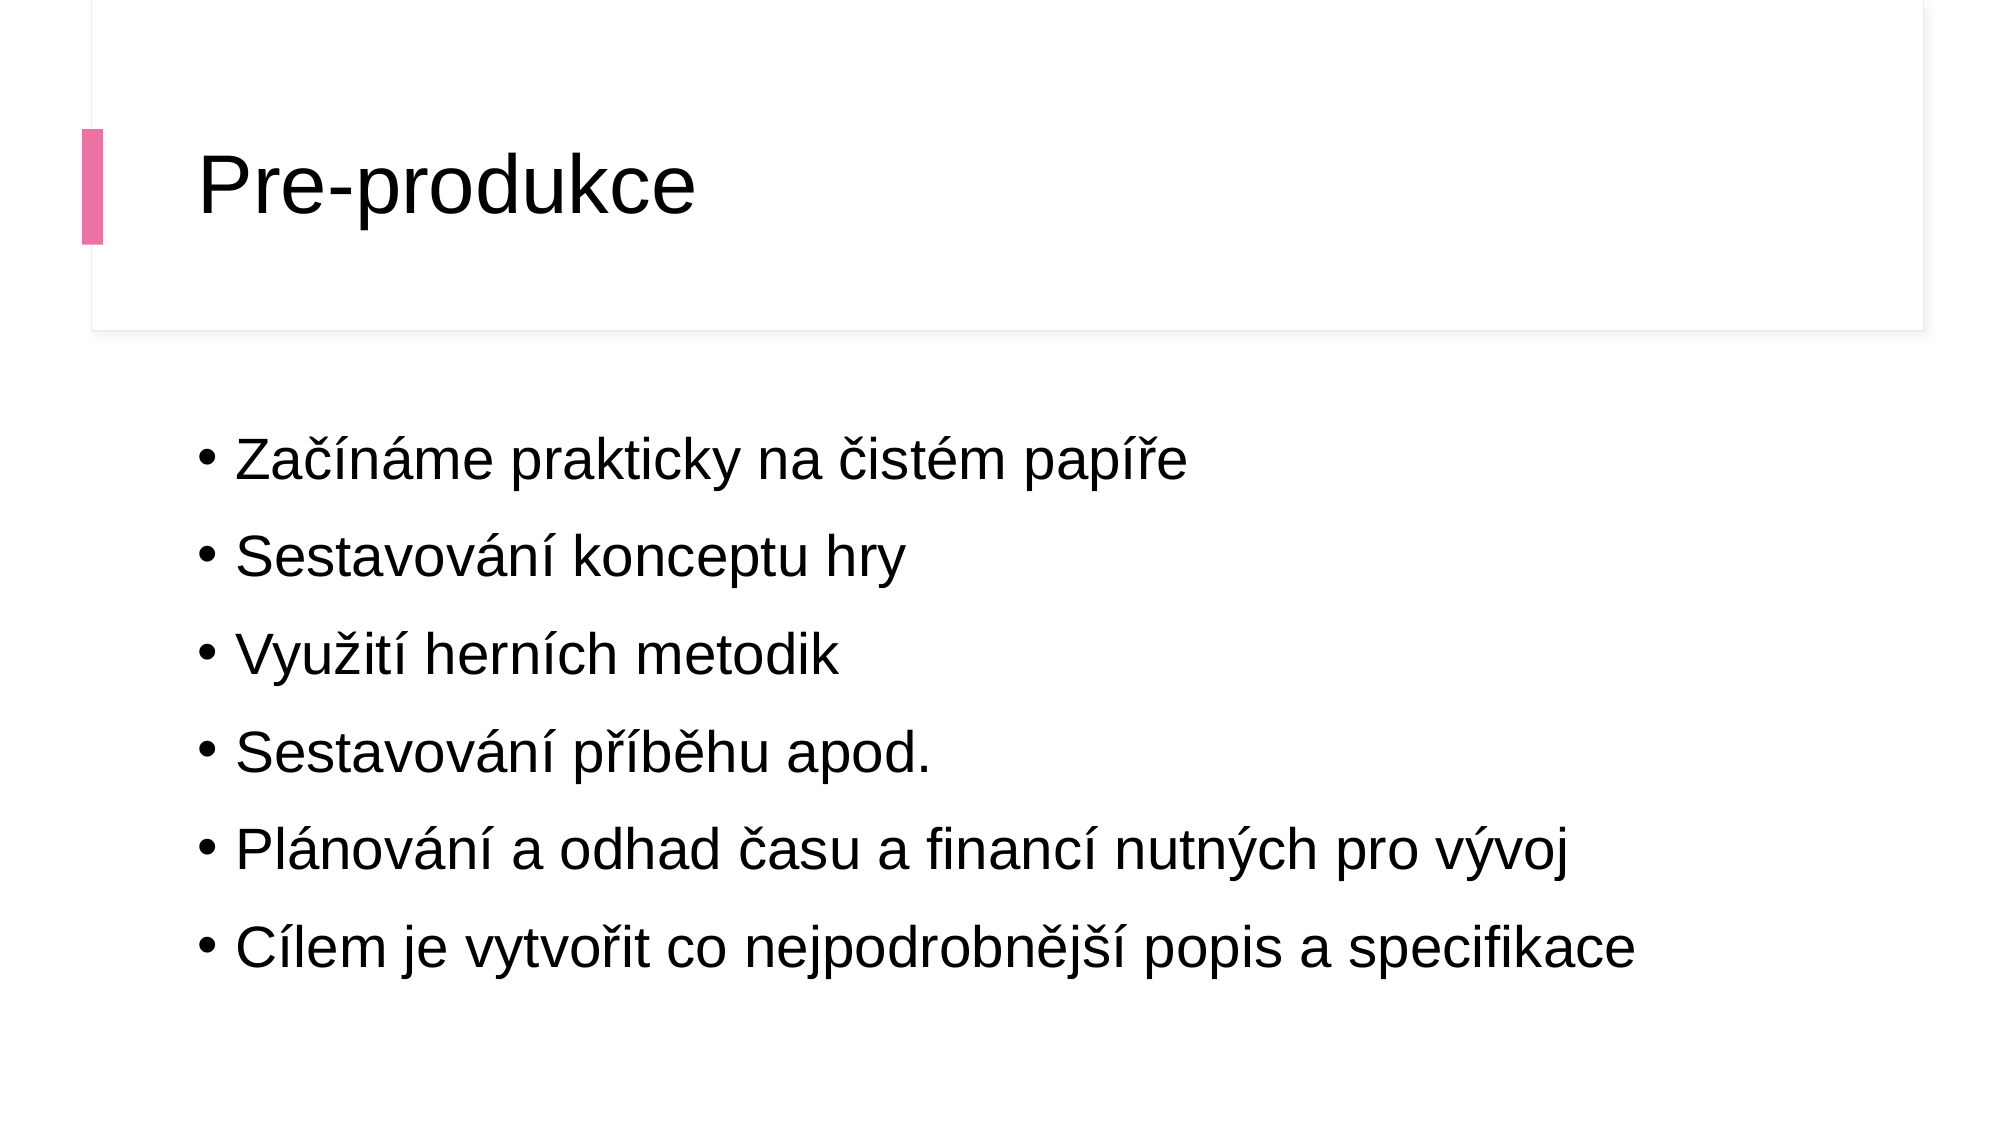

# Pre-produkce
Začínáme prakticky na čistém papíře
Sestavování konceptu hry
Využití herních metodik
Sestavování příběhu apod.
Plánování a odhad času a financí nutných pro vývoj
Cílem je vytvořit co nejpodrobnější popis a specifikace